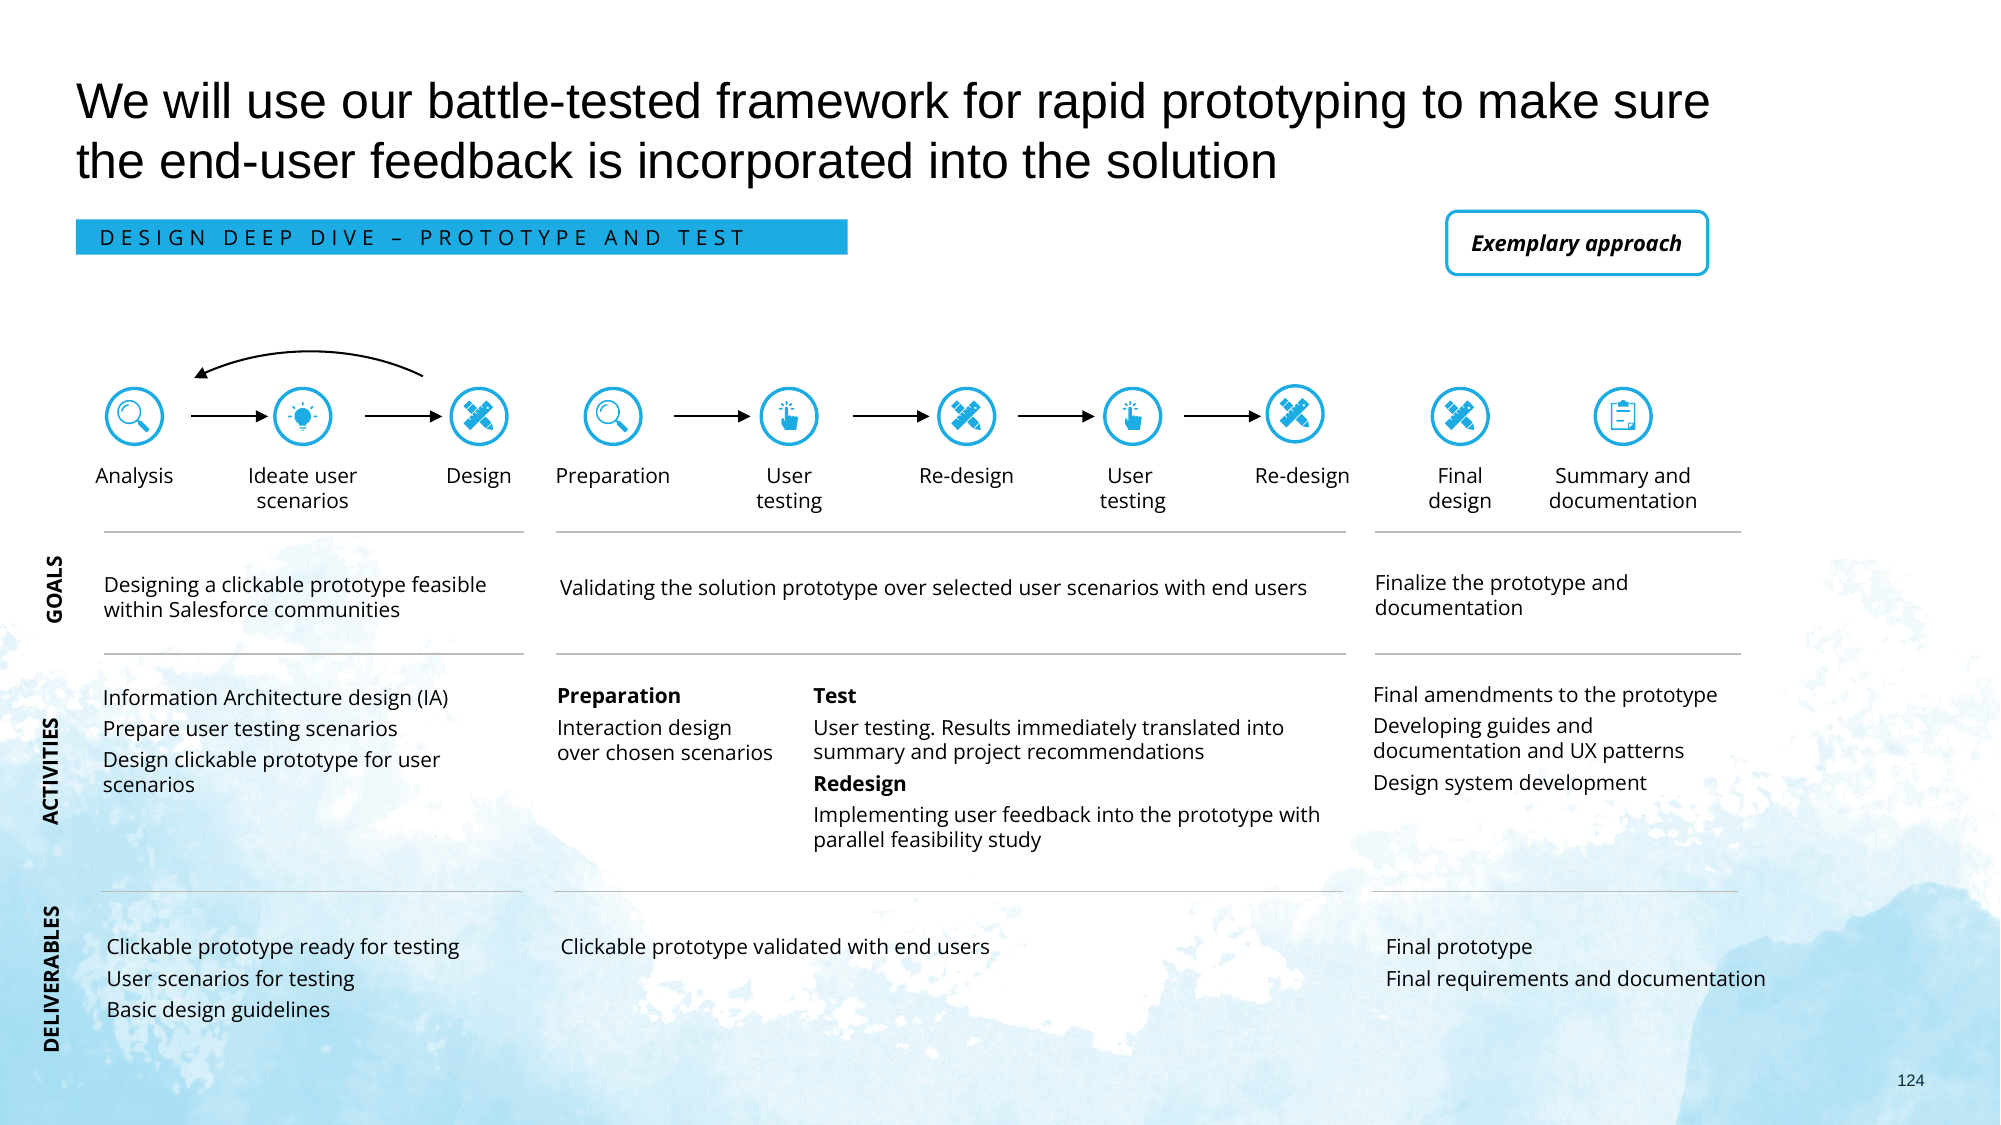

# We will use our battle-tested framework for rapid prototyping to make sure the end-user feedback is incorporated into the solution
Exemplary approach
DESIGN DEEP DIVE – PROTOTYPE AND TEST

Analysis
Ideate user scenarios
Design
Preparation
User testing
Re-design
User 
testing

Re-design
Final design
Summary and documentation
Finalize the prototype and documentation
GOALS
Designing a clickable prototype feasible within Salesforce communities
Validating the solution prototype over selected user scenarios with end users
Final amendments to the prototype
Developing guides and documentation and UX patterns
Design system development
Preparation
Interaction design over chosen scenarios
Test
User testing. Results immediately translated into summary and project recommendations
Redesign
Implementing user feedback into the prototype with parallel feasibility study
Information Architecture design (IA)
Prepare user testing scenarios
Design clickable prototype for user scenarios
ACTIVITIES

Clickable prototype ready for testing
User scenarios for testing
Basic design guidelines

Clickable prototype validated with end users
Final prototype
Final requirements and documentation
DELIVERABLES